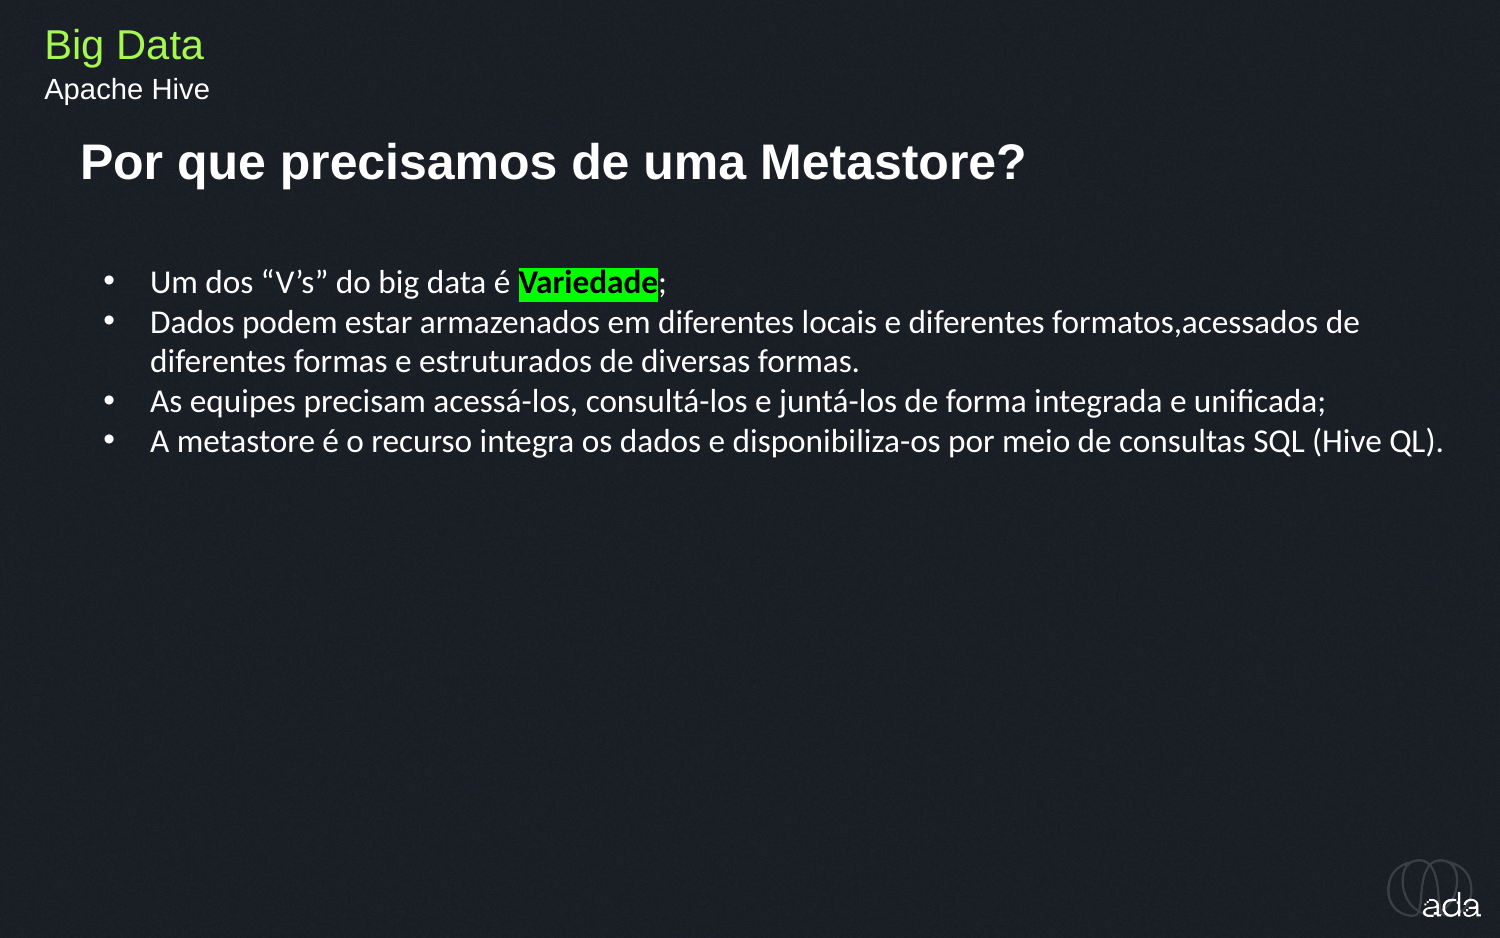

Big Data
Apache Hive
Por que precisamos de uma Metastore?
Um dos “V’s” do big data é Variedade;
Dados podem estar armazenados em diferentes locais e diferentes formatos,acessados de diferentes formas e estruturados de diversas formas.
As equipes precisam acessá-los, consultá-los e juntá-los de forma integrada e unificada;
A metastore é o recurso integra os dados e disponibiliza-os por meio de consultas SQL (Hive QL).